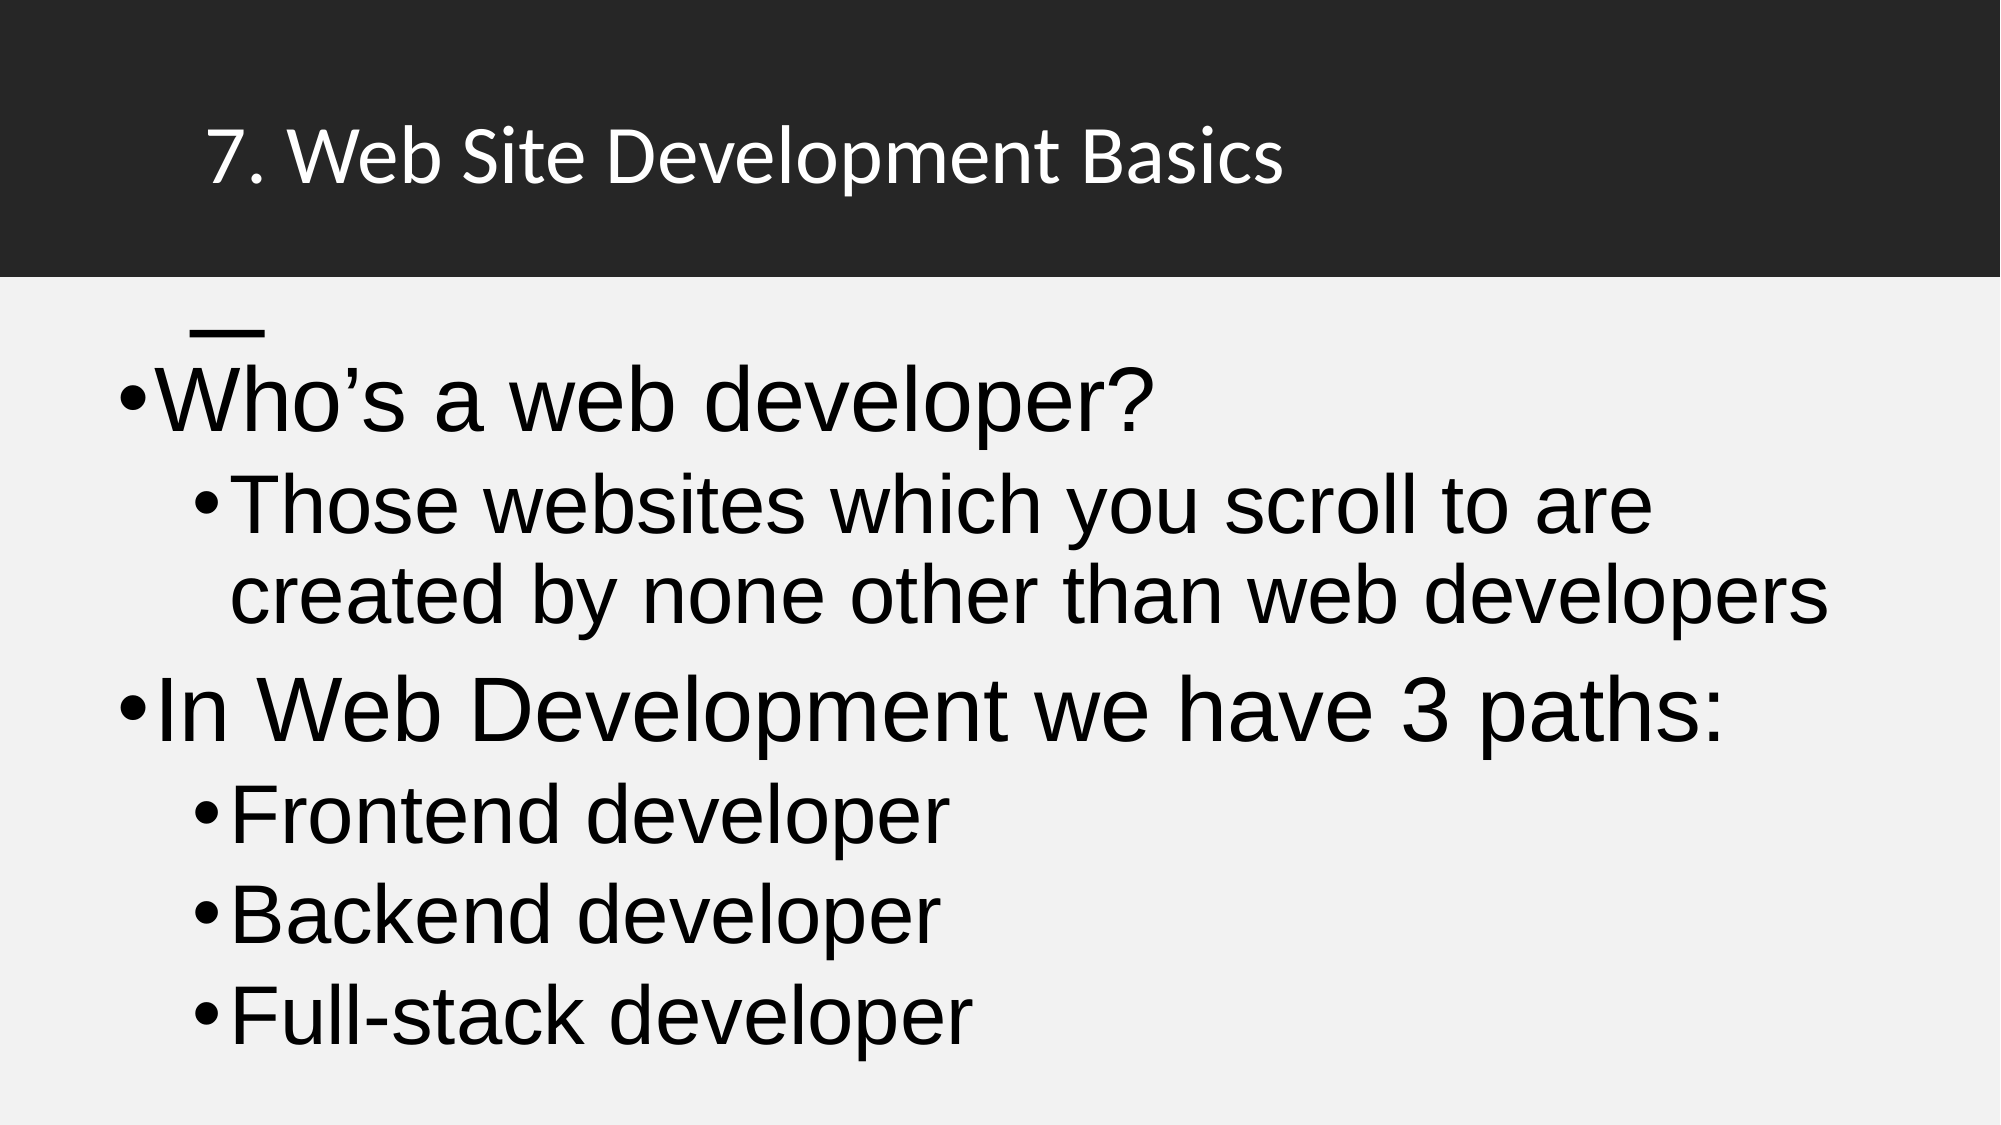

# 7. Web Site Development Basics

Who’s a web developer?
Those websites which you scroll to are created by none other than web developers
In Web Development we have 3 paths:
Frontend developer
Backend developer
Full-stack developer